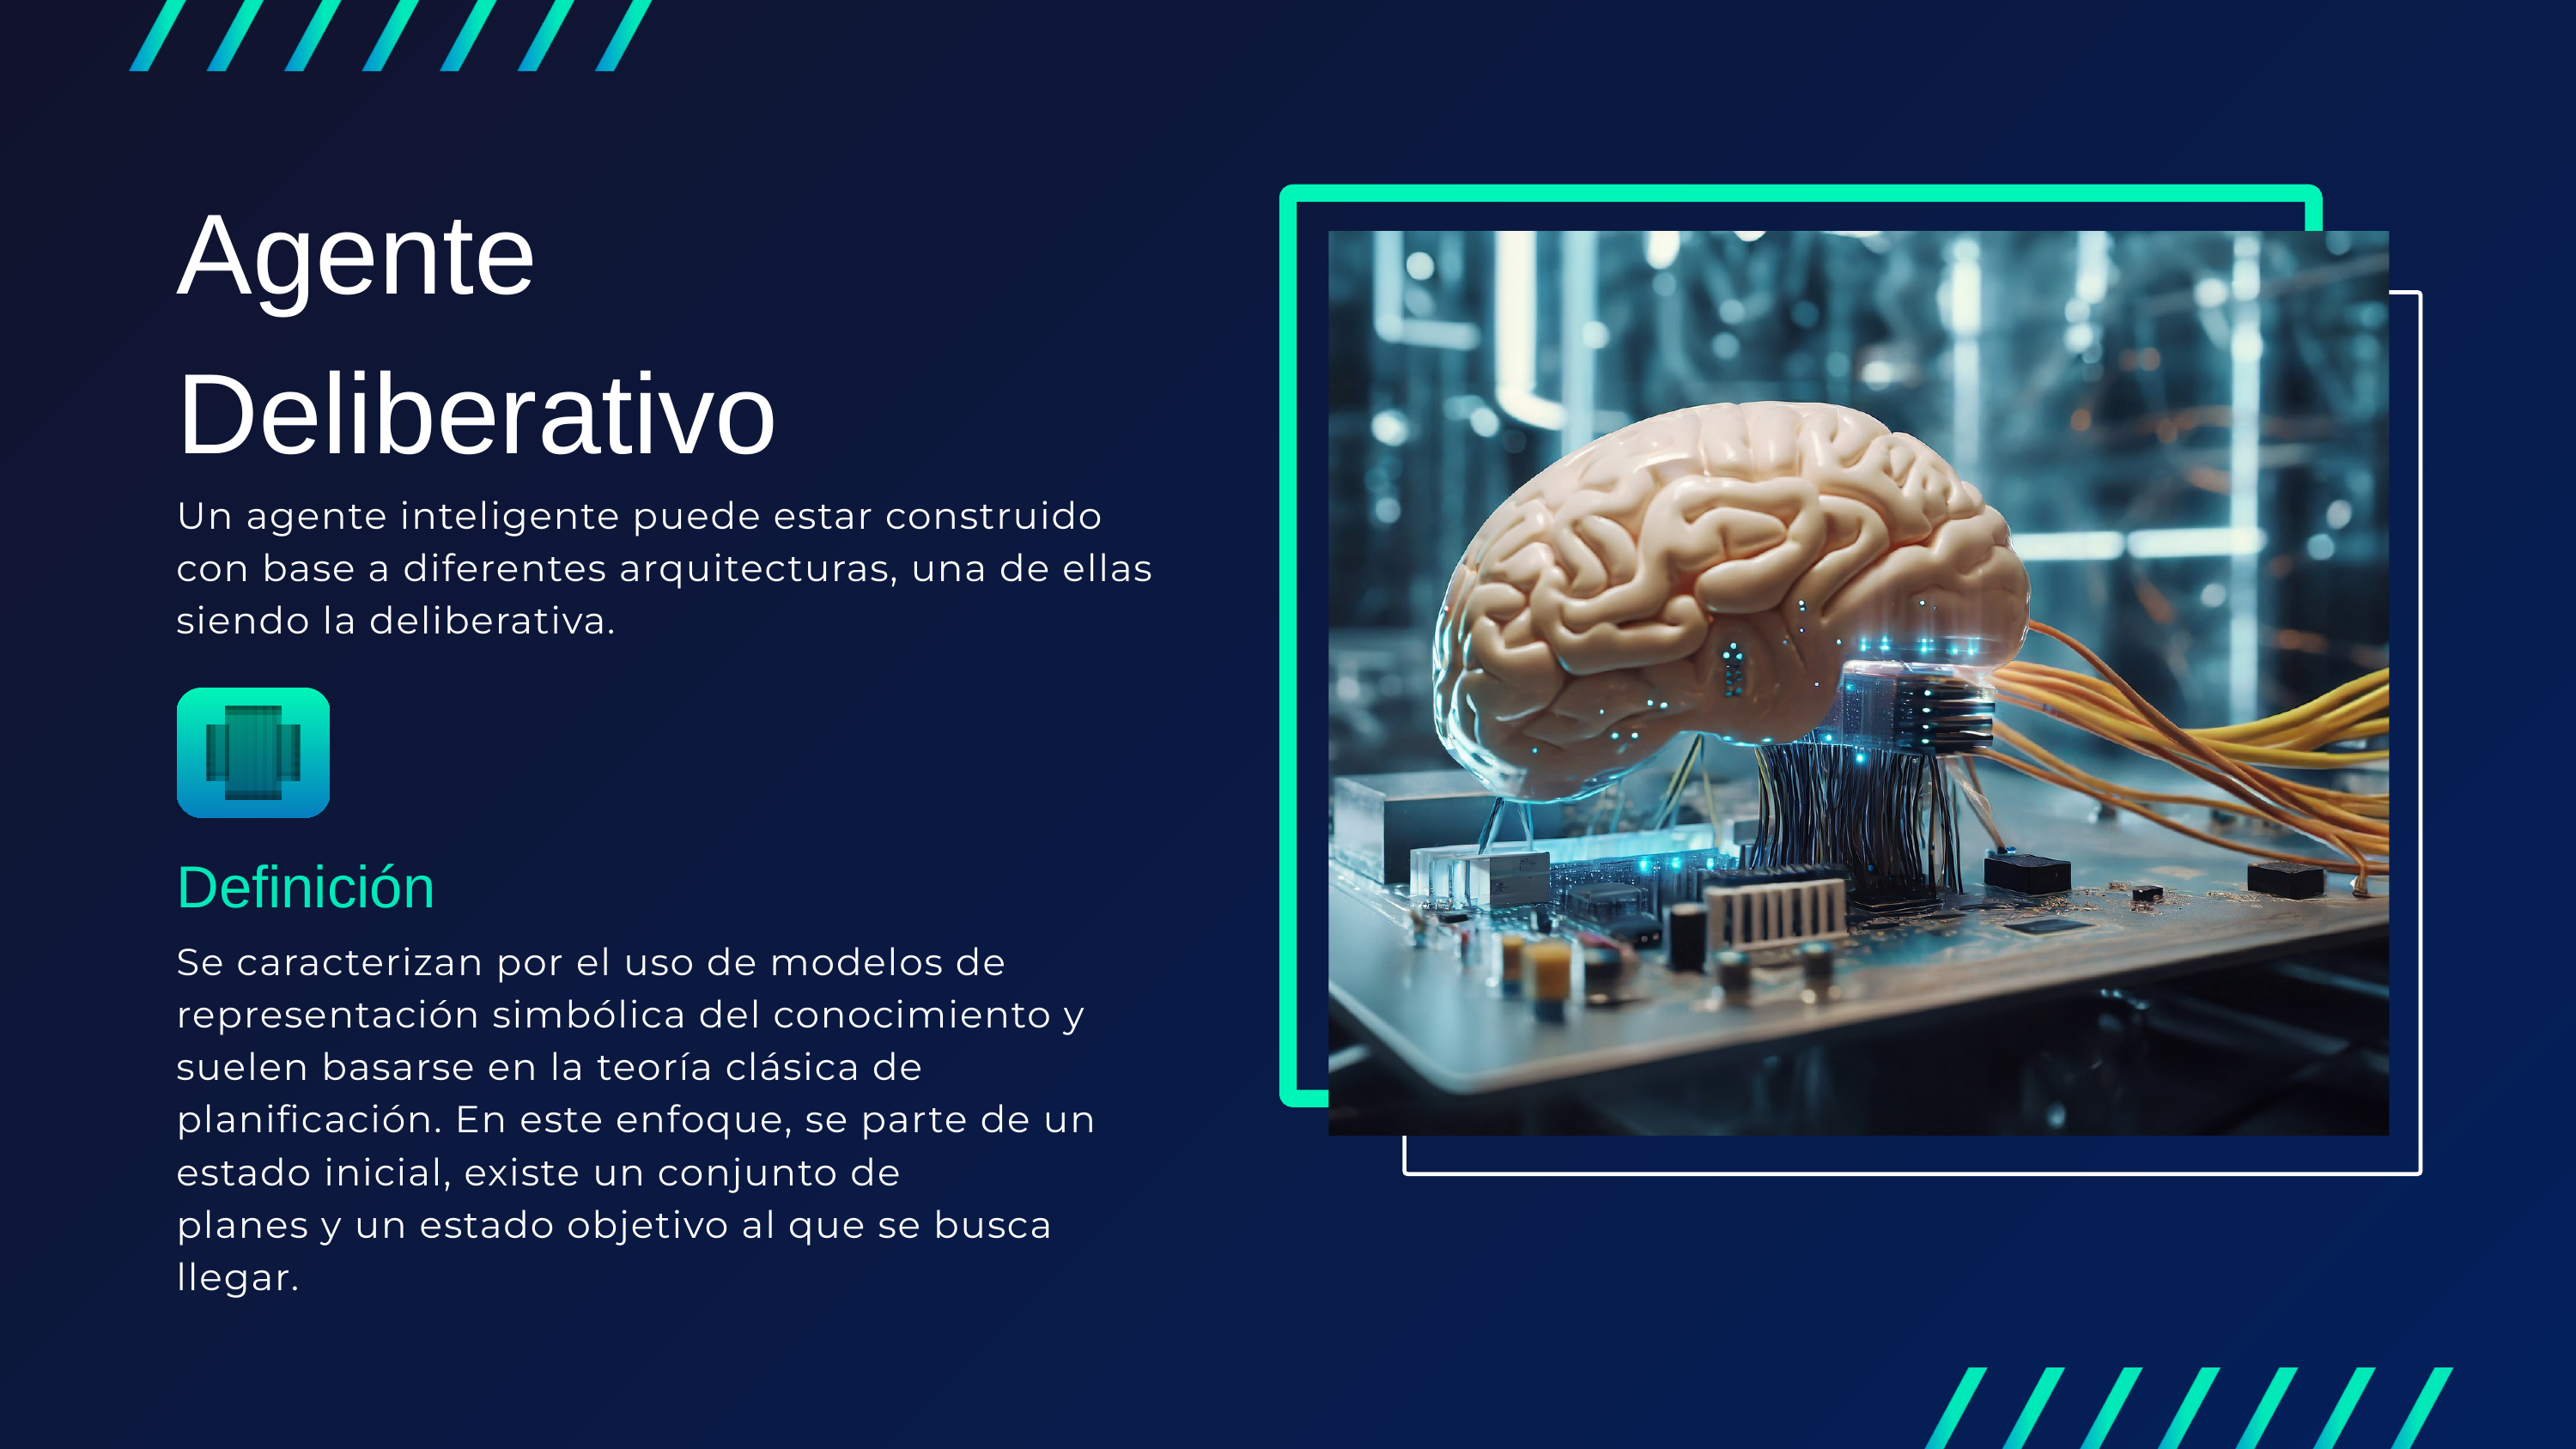

Agente Deliberativo

Un agente inteligente puede estar construido
con base a diferentes arquitecturas, una de ellas siendo la deliberativa.

Definición
Se caracterizan por el uso de modelos de
representación simbólica del conocimiento y suelen basarse en la teoría clásica de planificación. En este enfoque, se parte de un estado inicial, existe un conjunto de
planes y un estado objetivo al que se busca llegar.